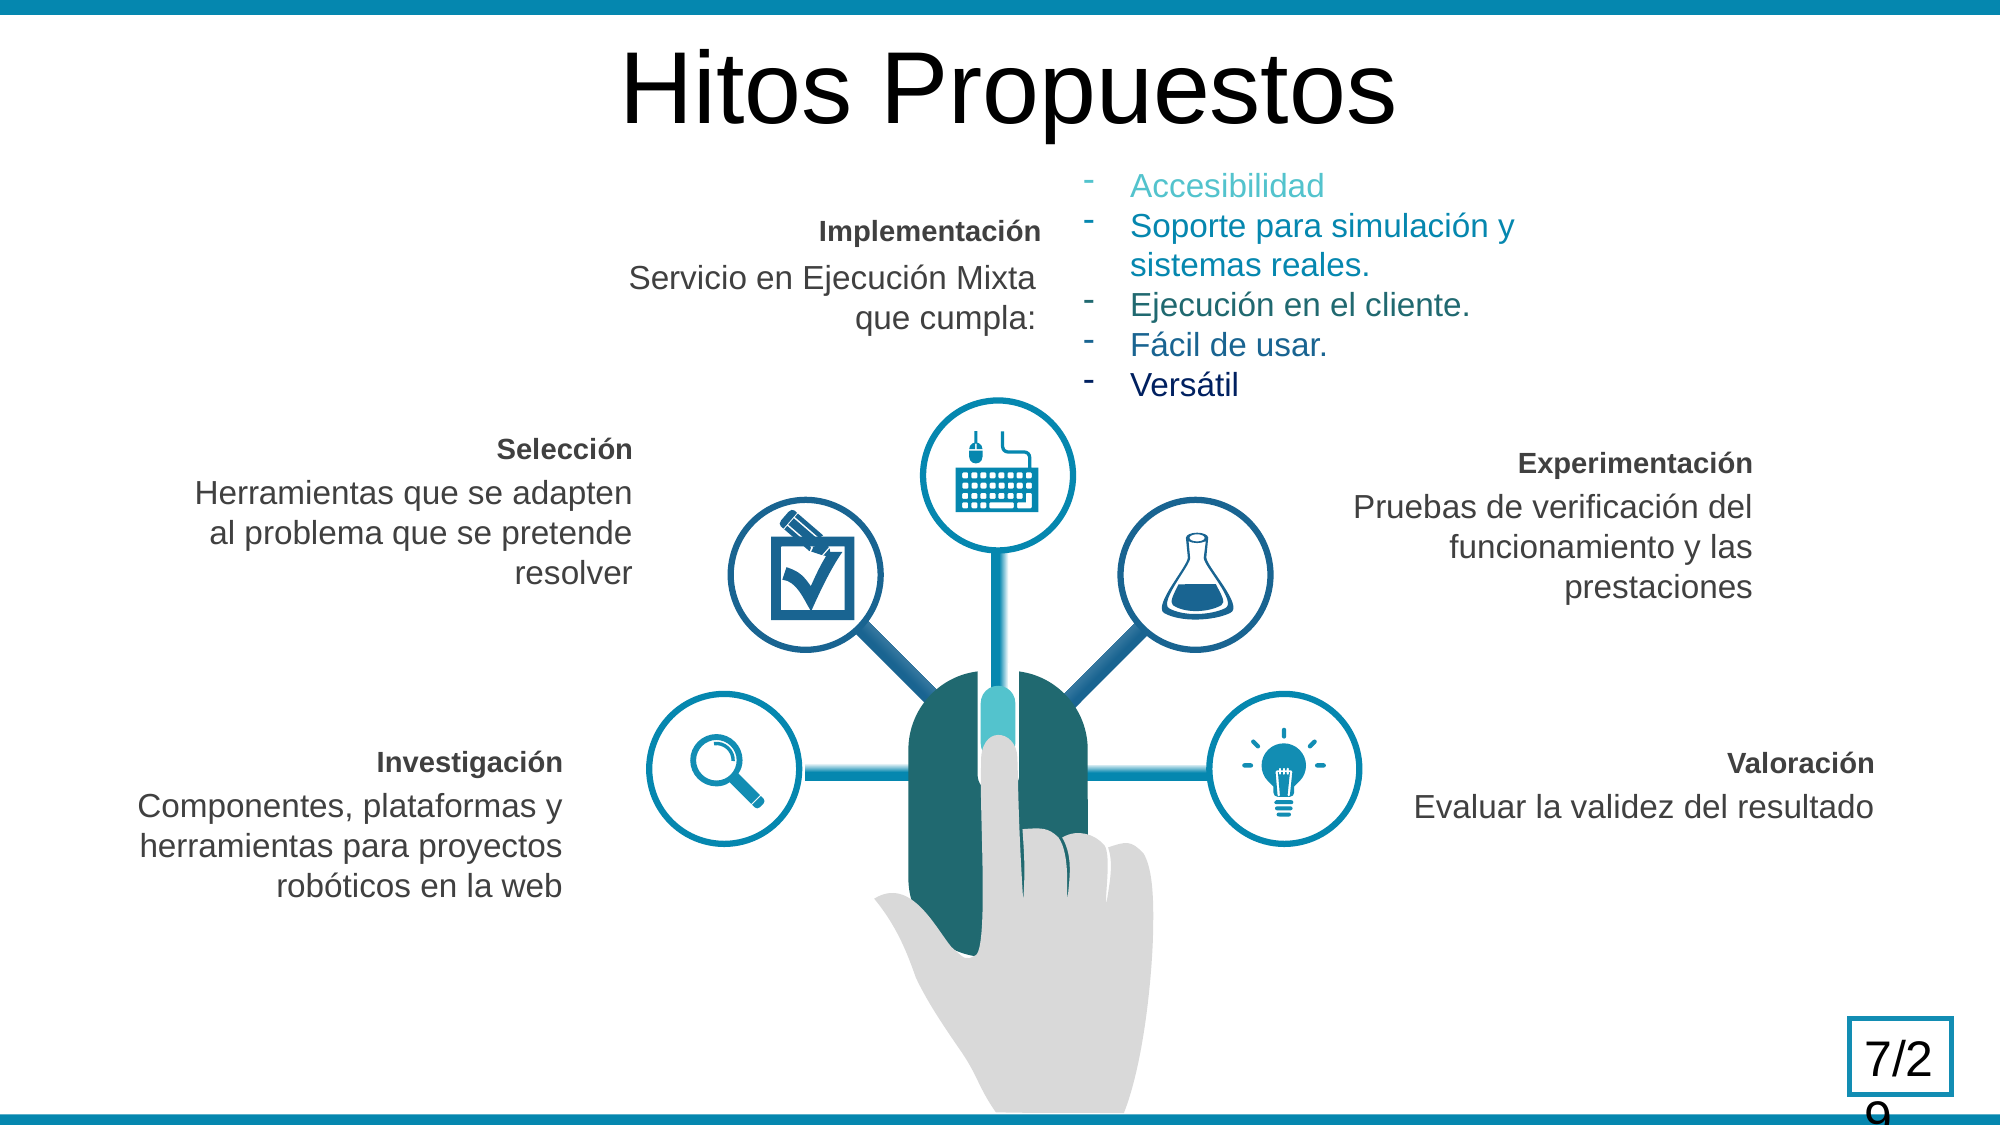

Hitos Propuestos
Accesibilidad
Soporte para simulación y sistemas reales.
Ejecución en el cliente.
Fácil de usar.
Versátil
Implementación
Servicio en Ejecución Mixta que cumpla:

Selección
Herramientas que se adapten al problema que se pretende resolver

Experimentación
Pruebas de verificación del funcionamiento y las prestaciones

Investigación
Componentes, plataformas y herramientas para proyectos robóticos en la web
Valoración
Evaluar la validez del resultado
7/29